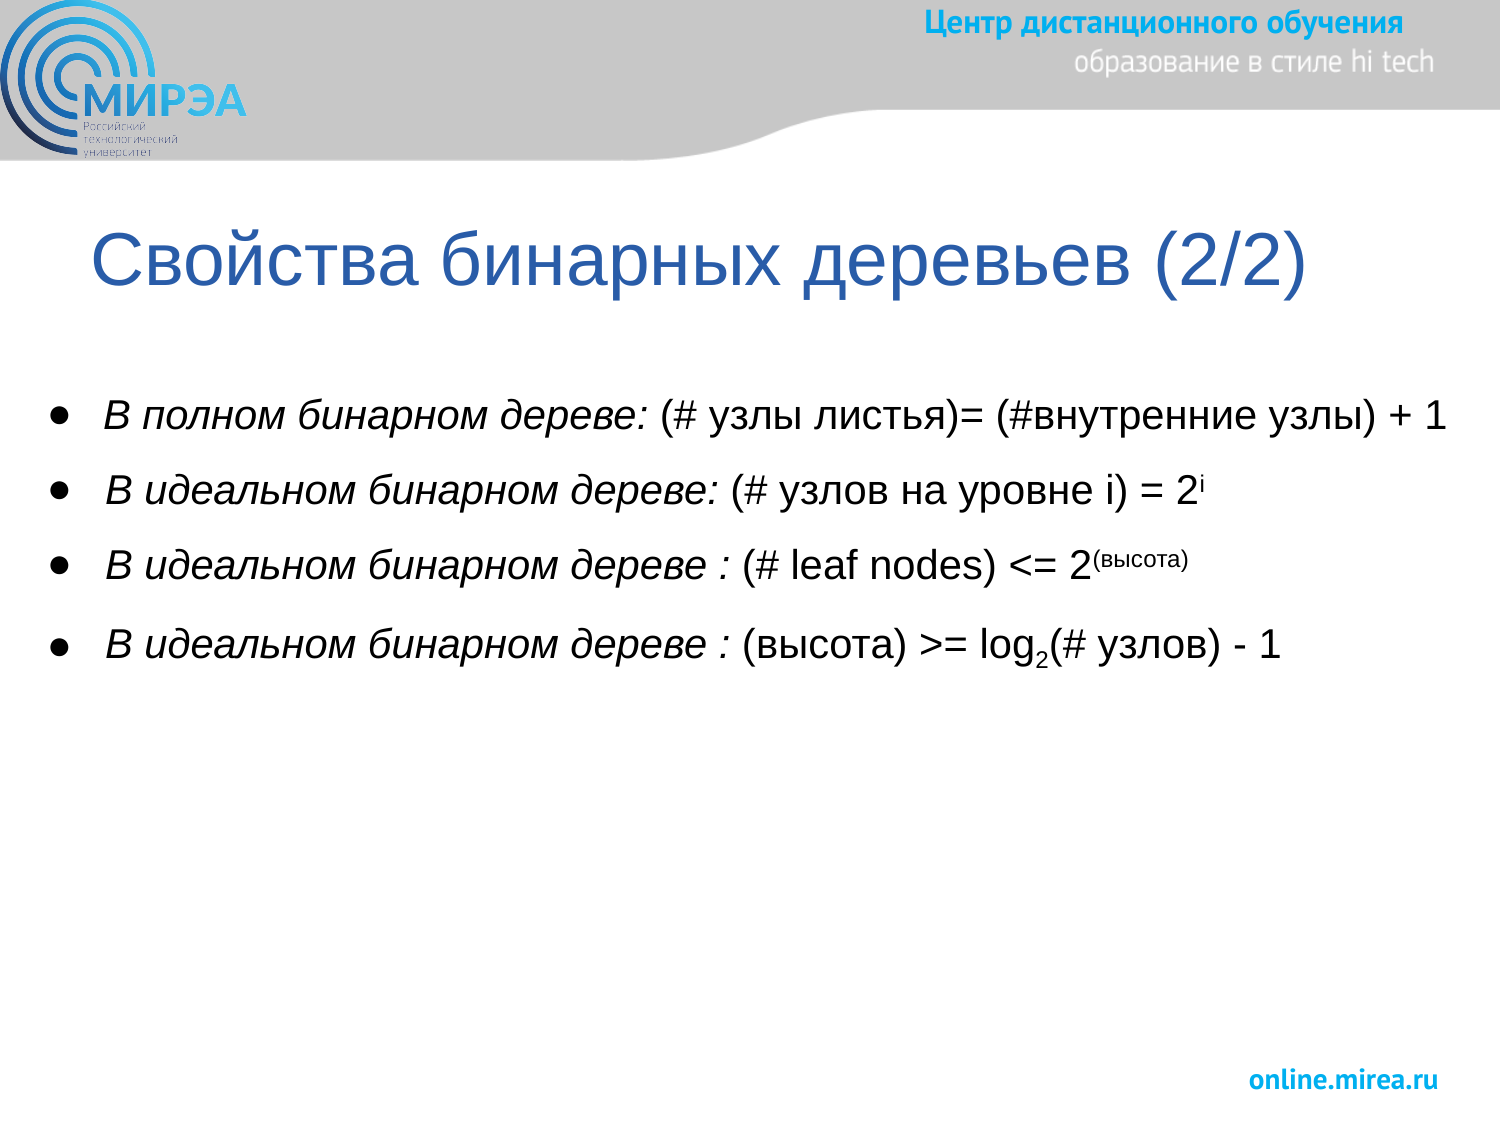

# Свойства бинарных деревьев (2/2)
В полном бинарном дереве: (# узлы листья)= (#внутренние узлы) + 1
В идеальном бинарном дереве: (# узлов на уровне i) = 2i
В идеальном бинарном дереве : (# leaf nodes) <= 2(высота)
В идеальном бинарном дереве : (высота) >= log2(# узлов) - 1